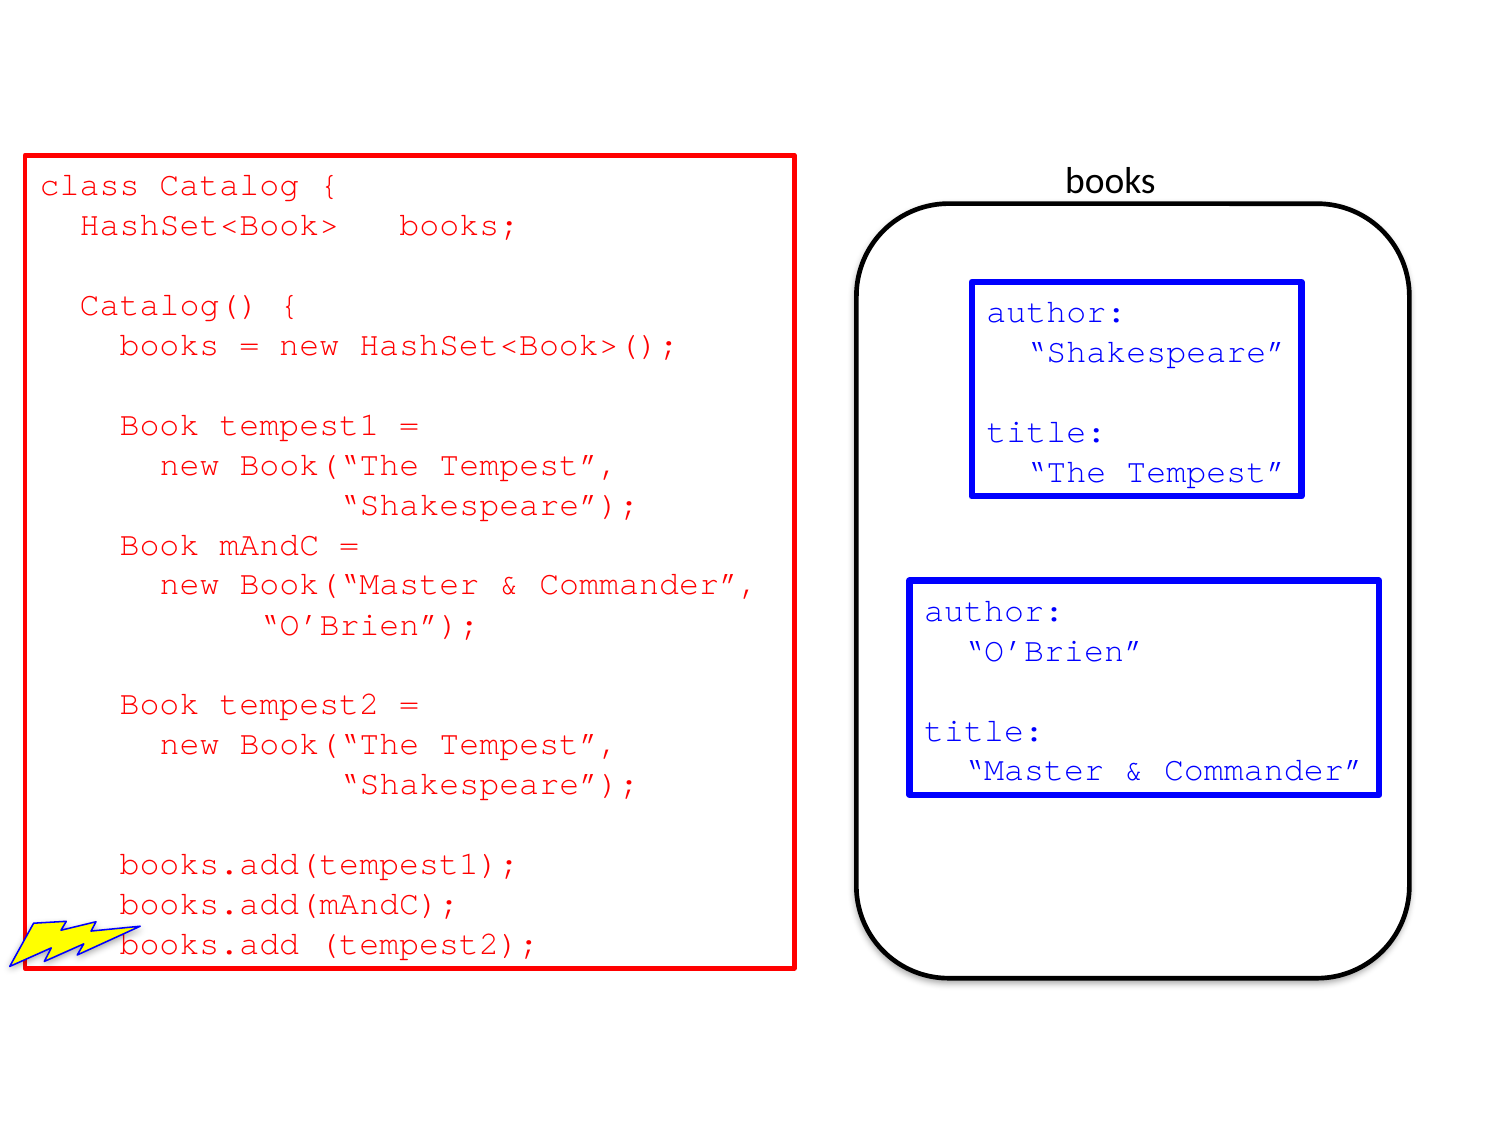

books
class Catalog {
  HashSet<Book>   books;

  Catalog() {
    books = new HashSet<Book>();

    Book tempest1 =
      new Book(“The Tempest”,
               “Shakespeare”);
    Book mAndC =
      new Book(“Master & Commander”,
           “O’Brien”);

    Book tempest2 =
      new Book(“The Tempest”,
               “Shakespeare”);

    books.add(tempest1);
    books.add(mAndC);
    books.add (tempest2);

author:
  “Shakespeare”

title:
  “The Tempest”
author:
  “O’Brien”

title:
  “Master & Commander”